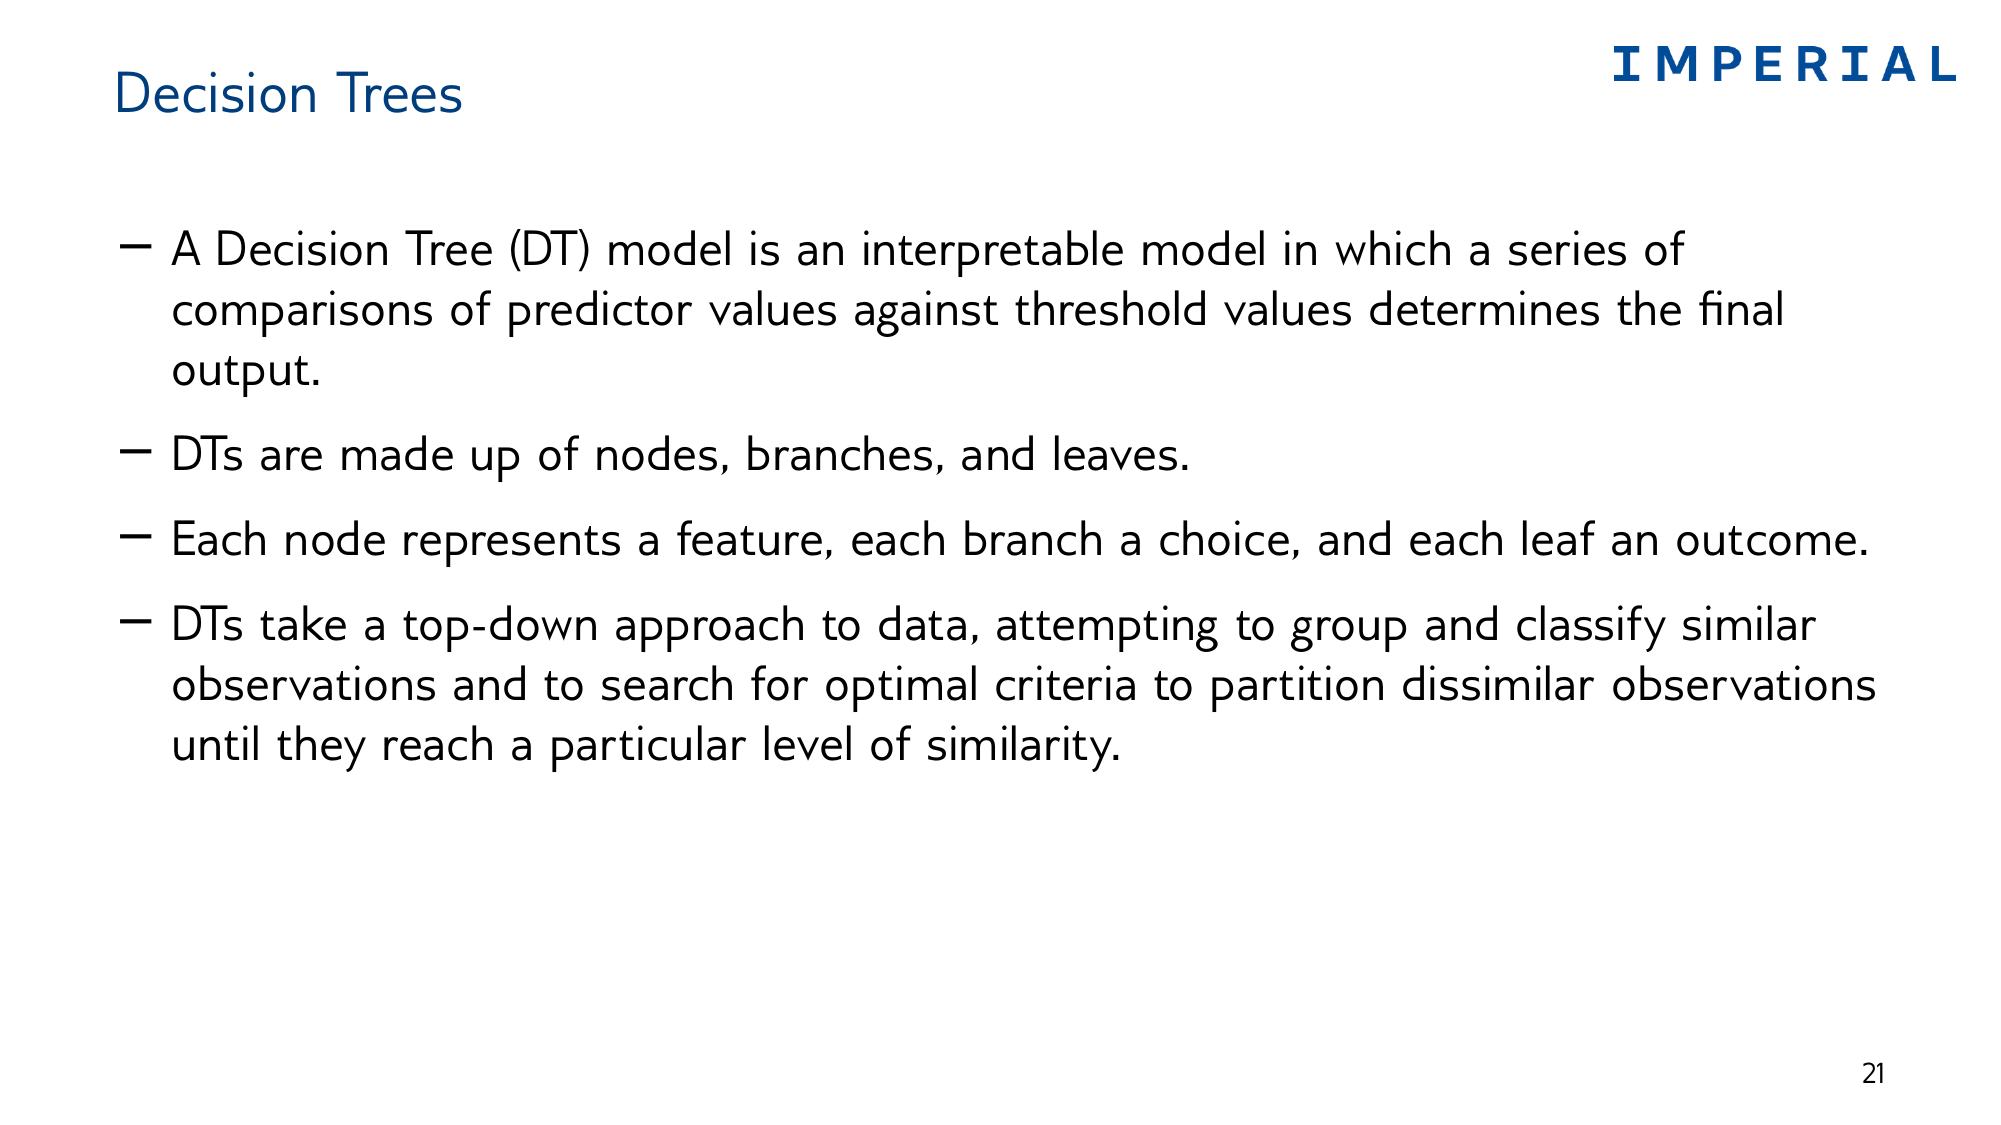

# Decision Trees
A Decision Tree (DT) model is an interpretable model in which a series of comparisons of predictor values against threshold values determines the final output.
DTs are made up of nodes, branches, and leaves.
Each node represents a feature, each branch a choice, and each leaf an outcome.
DTs take a top-down approach to data, attempting to group and classify similar observations and to search for optimal criteria to partition dissimilar observations until they reach a particular level of similarity.
21